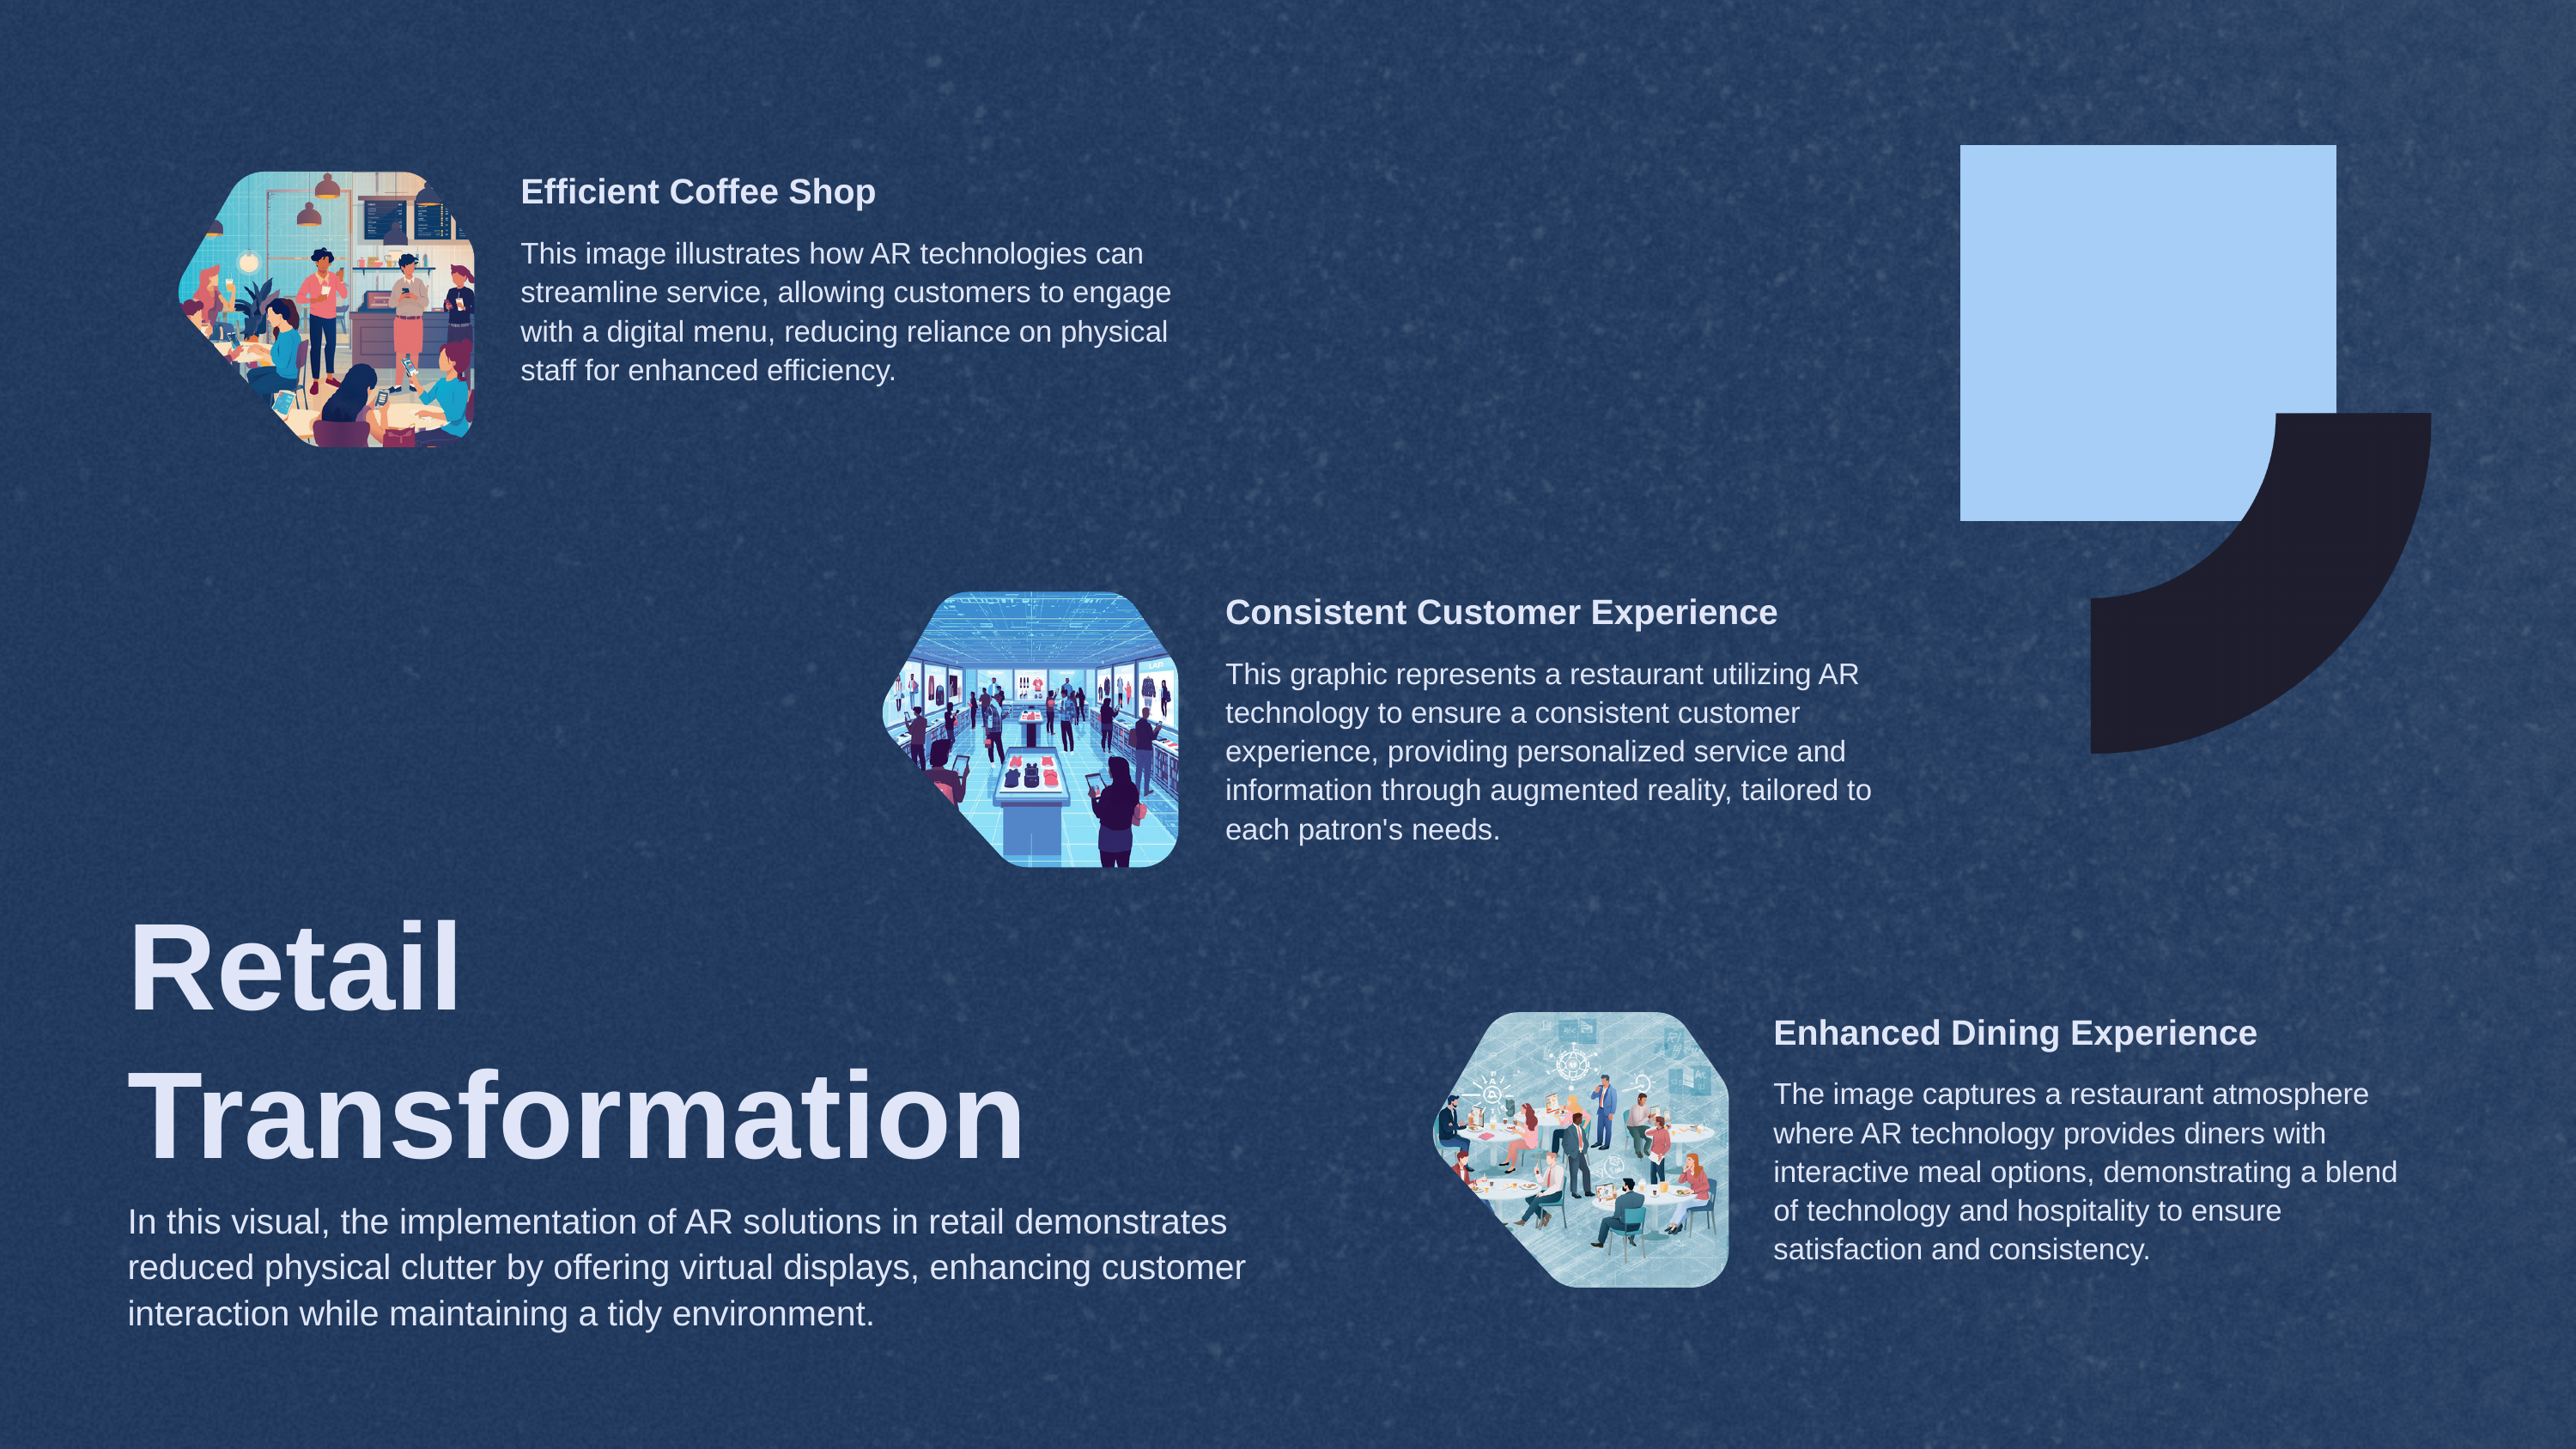

Efficient Coffee Shop
This image illustrates how AR technologies can streamline service, allowing customers to engage with a digital menu, reducing reliance on physical staff for enhanced efficiency.

Consistent Customer Experience
This graphic represents a restaurant utilizing AR technology to ensure a consistent customer experience, providing personalized service and information through augmented reality, tailored to each patron's needs.
Retail Transformation
In this visual, the implementation of AR solutions in retail demonstrates reduced physical clutter by offering virtual displays, enhancing customer interaction while maintaining a tidy environment.

Enhanced Dining Experience
The image captures a restaurant atmosphere where AR technology provides diners with interactive meal options, demonstrating a blend of technology and hospitality to ensure satisfaction and consistency.